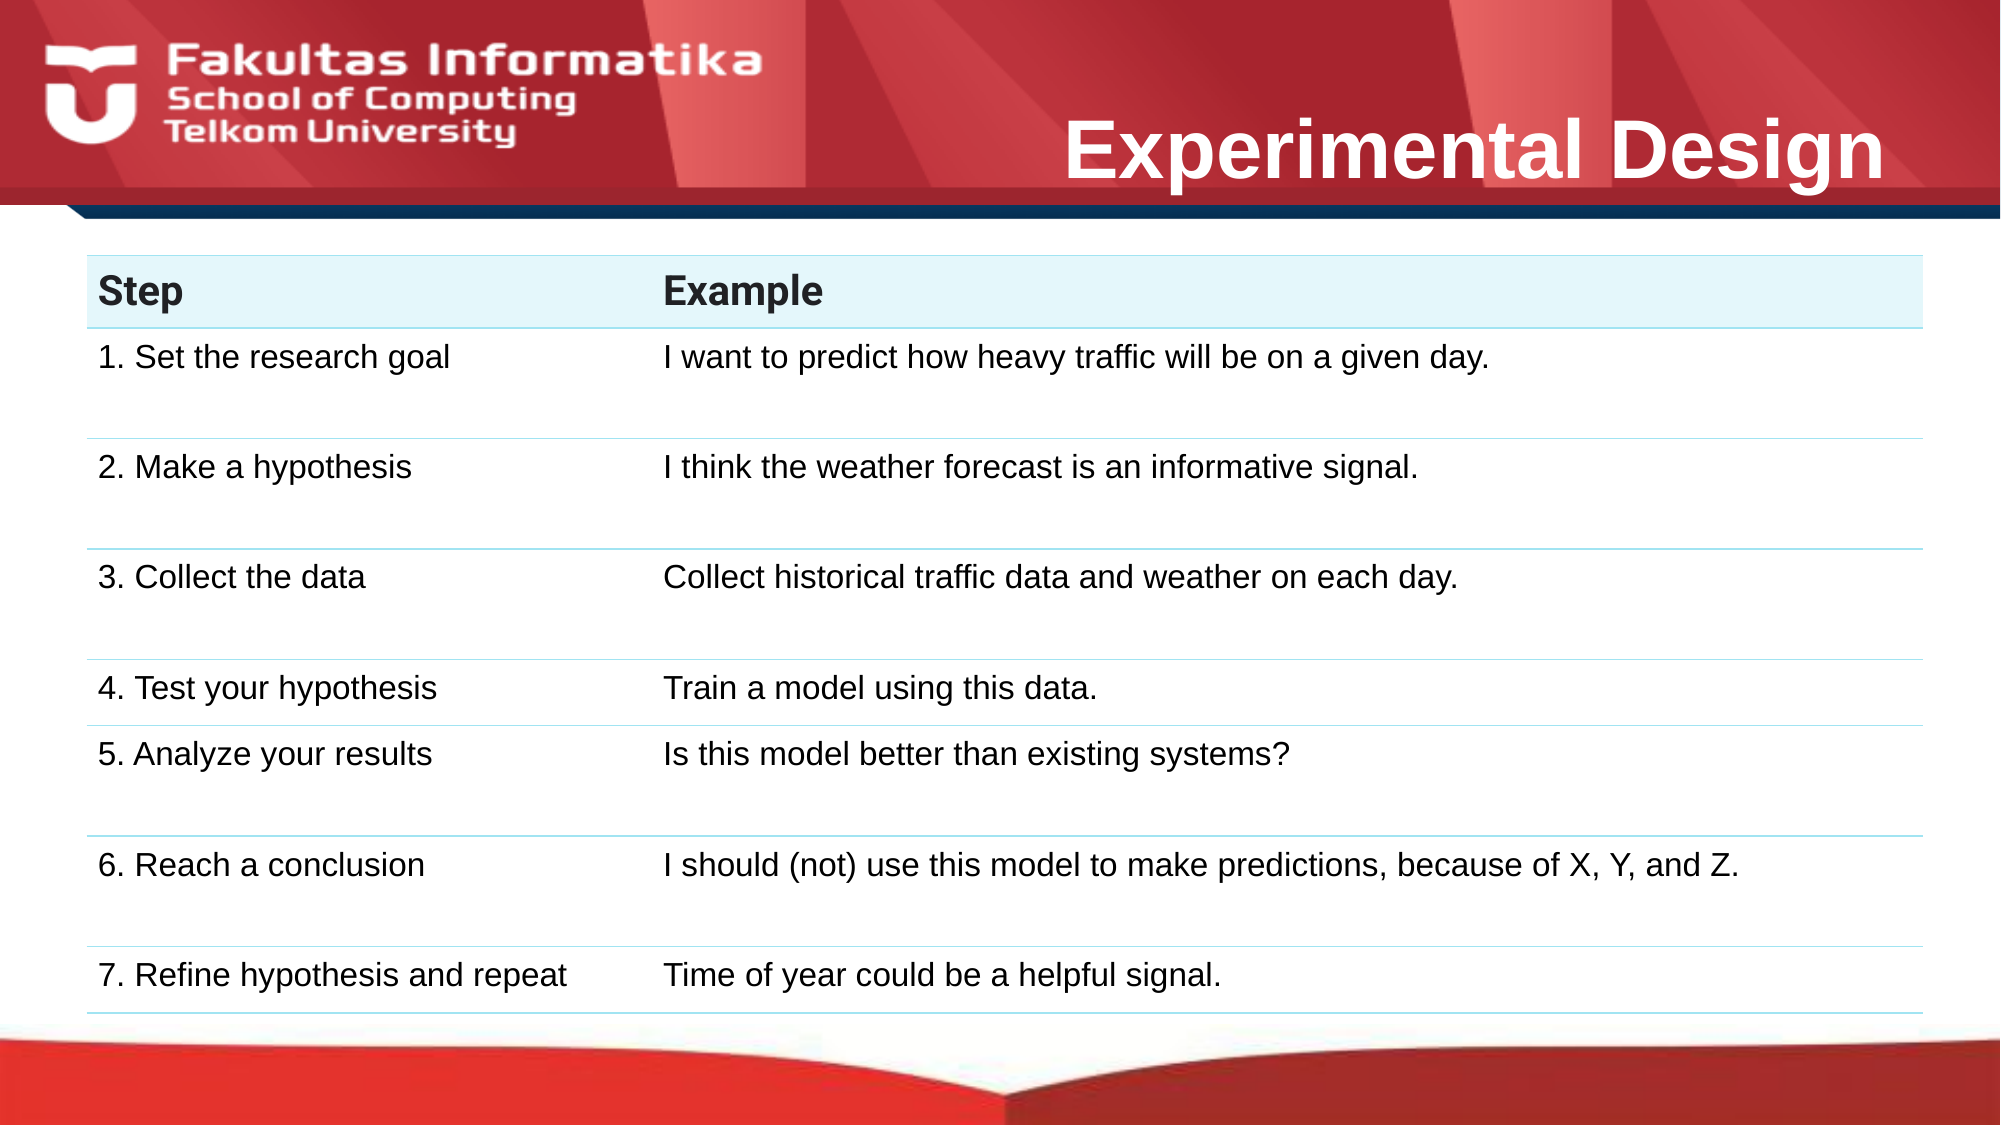

Experimental Design
| Step | Example |
| --- | --- |
| 1. Set the research goal | I want to predict how heavy traffic will be on a given day. |
| 2. Make a hypothesis | I think the weather forecast is an informative signal. |
| 3. Collect the data | Collect historical traffic data and weather on each day. |
| 4. Test your hypothesis | Train a model using this data. |
| 5. Analyze your results | Is this model better than existing systems? |
| 6. Reach a conclusion | I should (not) use this model to make predictions, because of X, Y, and Z. |
| 7. Refine hypothesis and repeat | Time of year could be a helpful signal. |